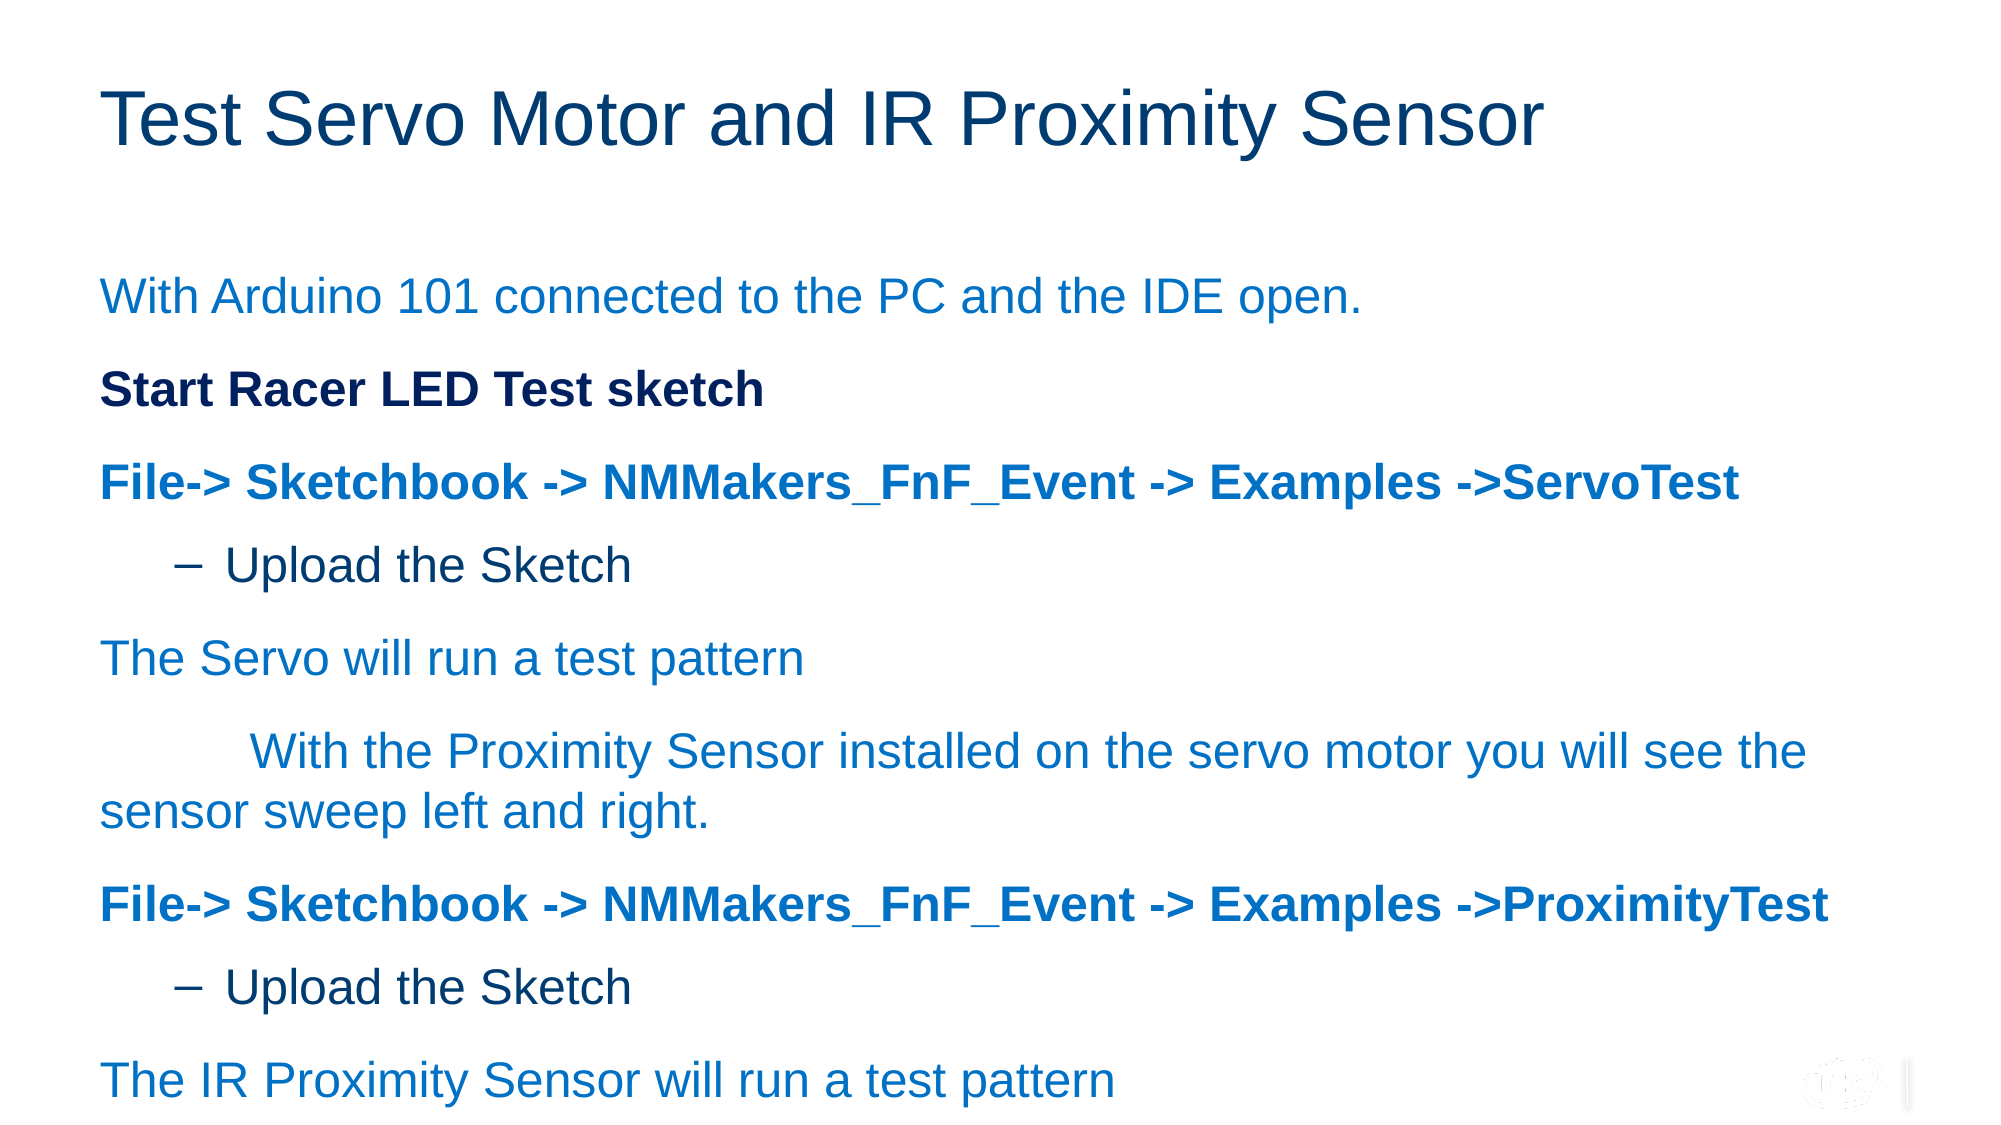

# Test Servo Motor and IR Proximity Sensor
With Arduino 101 connected to the PC and the IDE open.
Start Racer LED Test sketch
File-> Sketchbook -> NMMakers_FnF_Event -> Examples ->ServoTest
Upload the Sketch
The Servo will run a test pattern
	With the Proximity Sensor installed on the servo motor you will see the sensor sweep left and right.
File-> Sketchbook -> NMMakers_FnF_Event -> Examples ->ProximityTest
Upload the Sketch
The IR Proximity Sensor will run a test pattern
	The Proximity Sensor will report to the IDE Serial Monitor the value (0 to 1023) to an object.

39